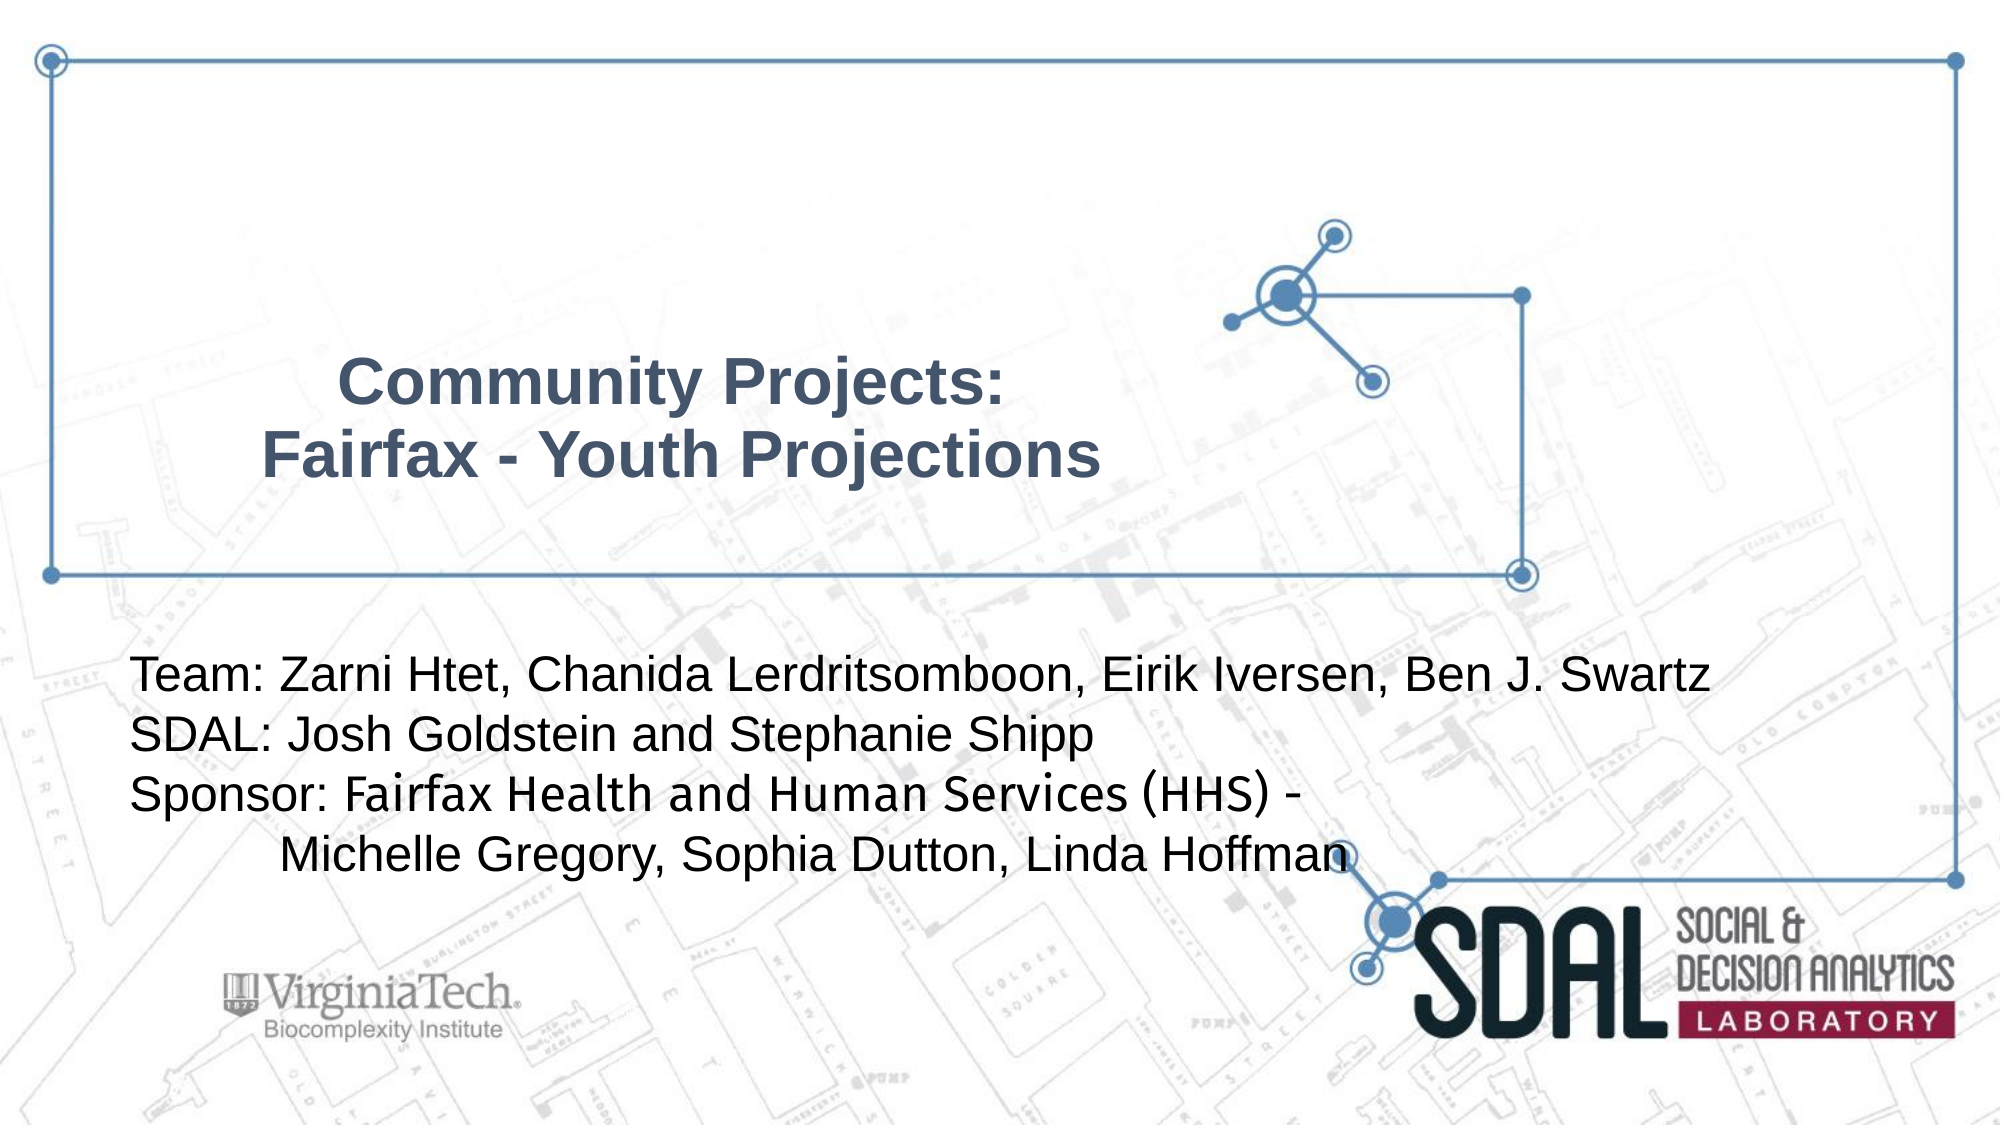

# Community Projects:
Fairfax - Youth Projections
Team: Zarni Htet, Chanida Lerdritsomboon, Eirik Iversen, Ben J. Swartz
SDAL: Josh Goldstein and Stephanie Shipp
Sponsor: Fairfax Health and Human Services (HHS) -
	Michelle Gregory, Sophia Dutton, Linda Hoffman